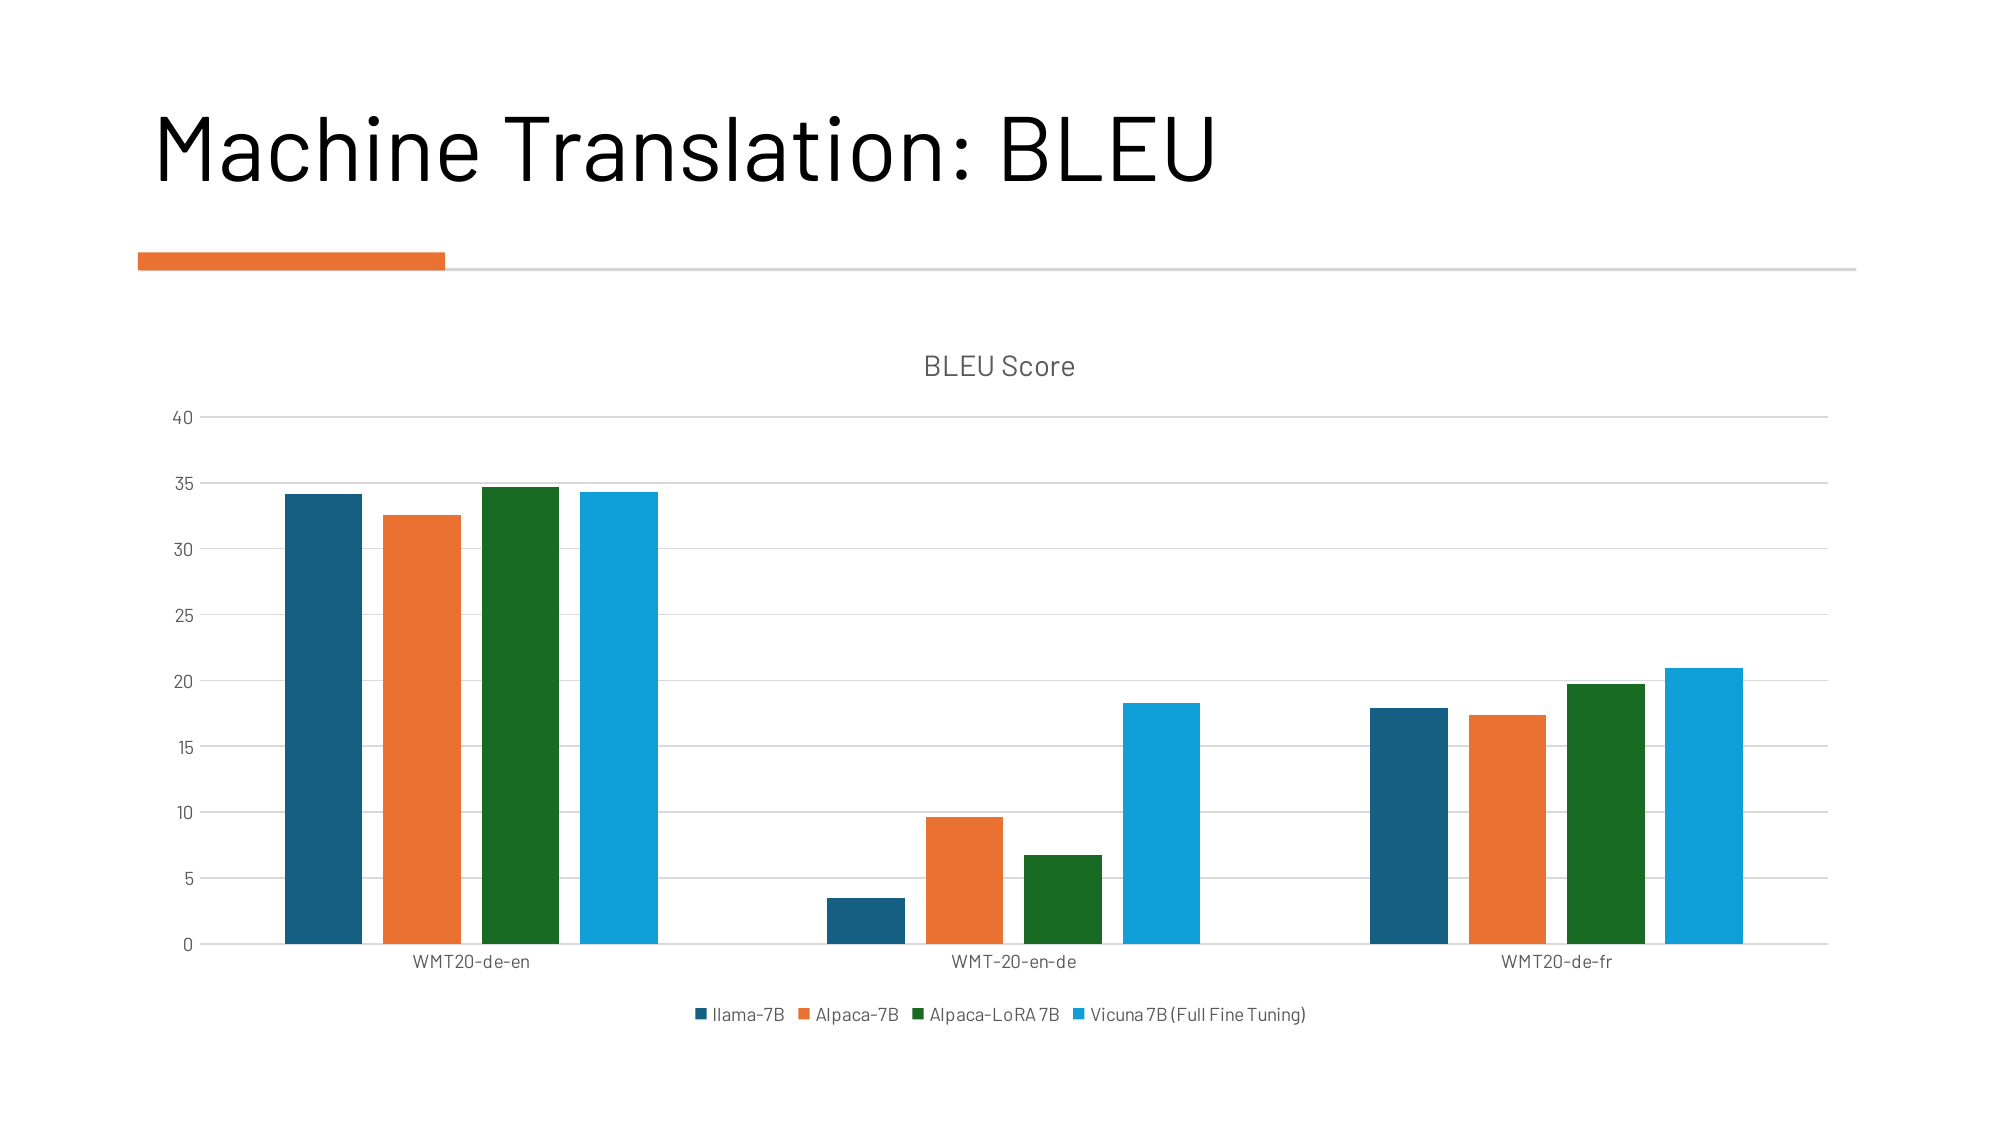

# Machine Translation: BLEU

### Chart: BLEU Score

| Category | llama-7B | Alpaca-7B | Alpaca-LoRA 7B | Vicuna 7B (Full Fine Tuning) |
|---|---|---|---|---|
| WMT20-de-en | 34.179 | 32.54 | 34.709 | 34.321 |
| WMT-20-en-de | 3.498 | 9.66 | 6.712 | 18.245 |
| WMT20-de-fr | 17.91 | 17.39 | 19.73 | 20.93 |